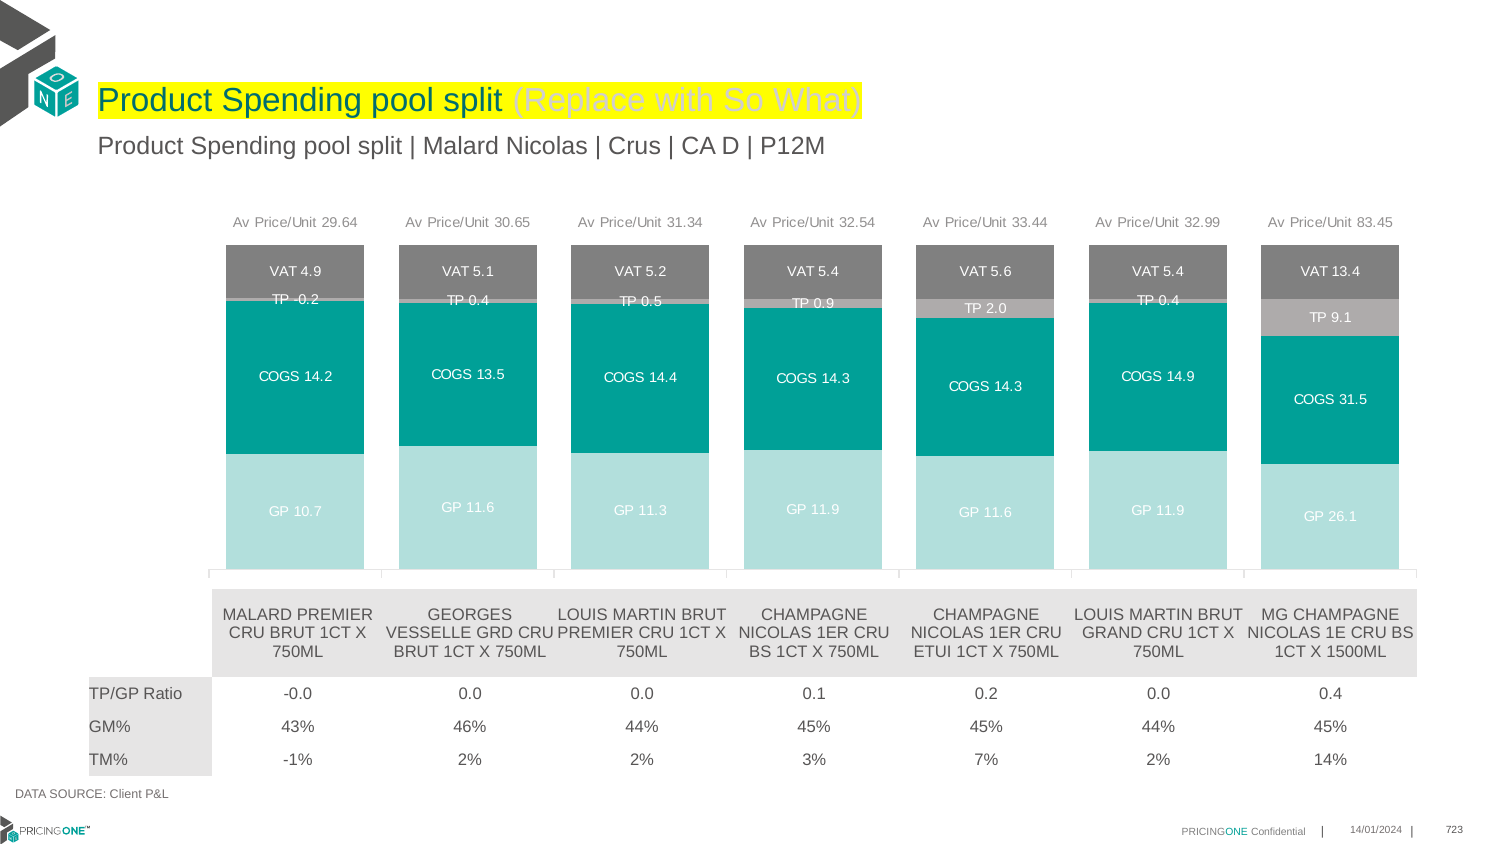

# Product Spending pool split (Replace with So What)
Product Spending pool split | Malard Nicolas | Crus | CA D | P12M

### Chart

| Category | GP | COGS | TP | VAT |
|---|---|---|---|---|
| Av Price/Unit 29.64 | 10.726425436111528 | 14.21755377963322 | -0.24007809005516734 | 4.94077083643954 |
| Av Price/Unit 30.65 | 11.620557575757575 | 13.511000336700336 | 0.4087515525626664 | 5.108071455293679 |
| Av Price/Unit 31.34 | 11.25209736170213 | 14.387688936170214 | 0.47506059574468296 | 5.222978723404255 |
| Av Price/Unit 32.54 | 11.927049999999998 | 14.30026328125 | 0.8885721354166698 | 5.423177083333332 |
| Av Price/Unit 33.44 | 11.627334374999998 | 14.271843749999999 | 1.9654052083333333 | 5.572916666666669 |
| Av Price/Unit 32.99 | 11.873300000000002 | 14.9065 | 0.4086057971014512 | 5.437681159420291 |
| Av Price/Unit 83.45 | 26.0915 | 31.531 | 9.136759259259271 | 13.351851851851848 |
|  | MALARD PREMIER CRU BRUT 1CT X 750ML | GEORGES VESSELLE GRD CRU BRUT 1CT X 750ML | LOUIS MARTIN BRUT PREMIER CRU 1CT X 750ML | CHAMPAGNE NICOLAS 1ER CRU BS 1CT X 750ML | CHAMPAGNE NICOLAS 1ER CRU ETUI 1CT X 750ML | LOUIS MARTIN BRUT GRAND CRU 1CT X 750ML | MG CHAMPAGNE NICOLAS 1E CRU BS 1CT X 1500ML |
| --- | --- | --- | --- | --- | --- | --- | --- |
| TP/GP Ratio | -0.0 | 0.0 | 0.0 | 0.1 | 0.2 | 0.0 | 0.4 |
| GM% | 43% | 46% | 44% | 45% | 45% | 44% | 45% |
| TM% | -1% | 2% | 2% | 3% | 7% | 2% | 14% |
DATA SOURCE: Client P&L

14/01/2024
723